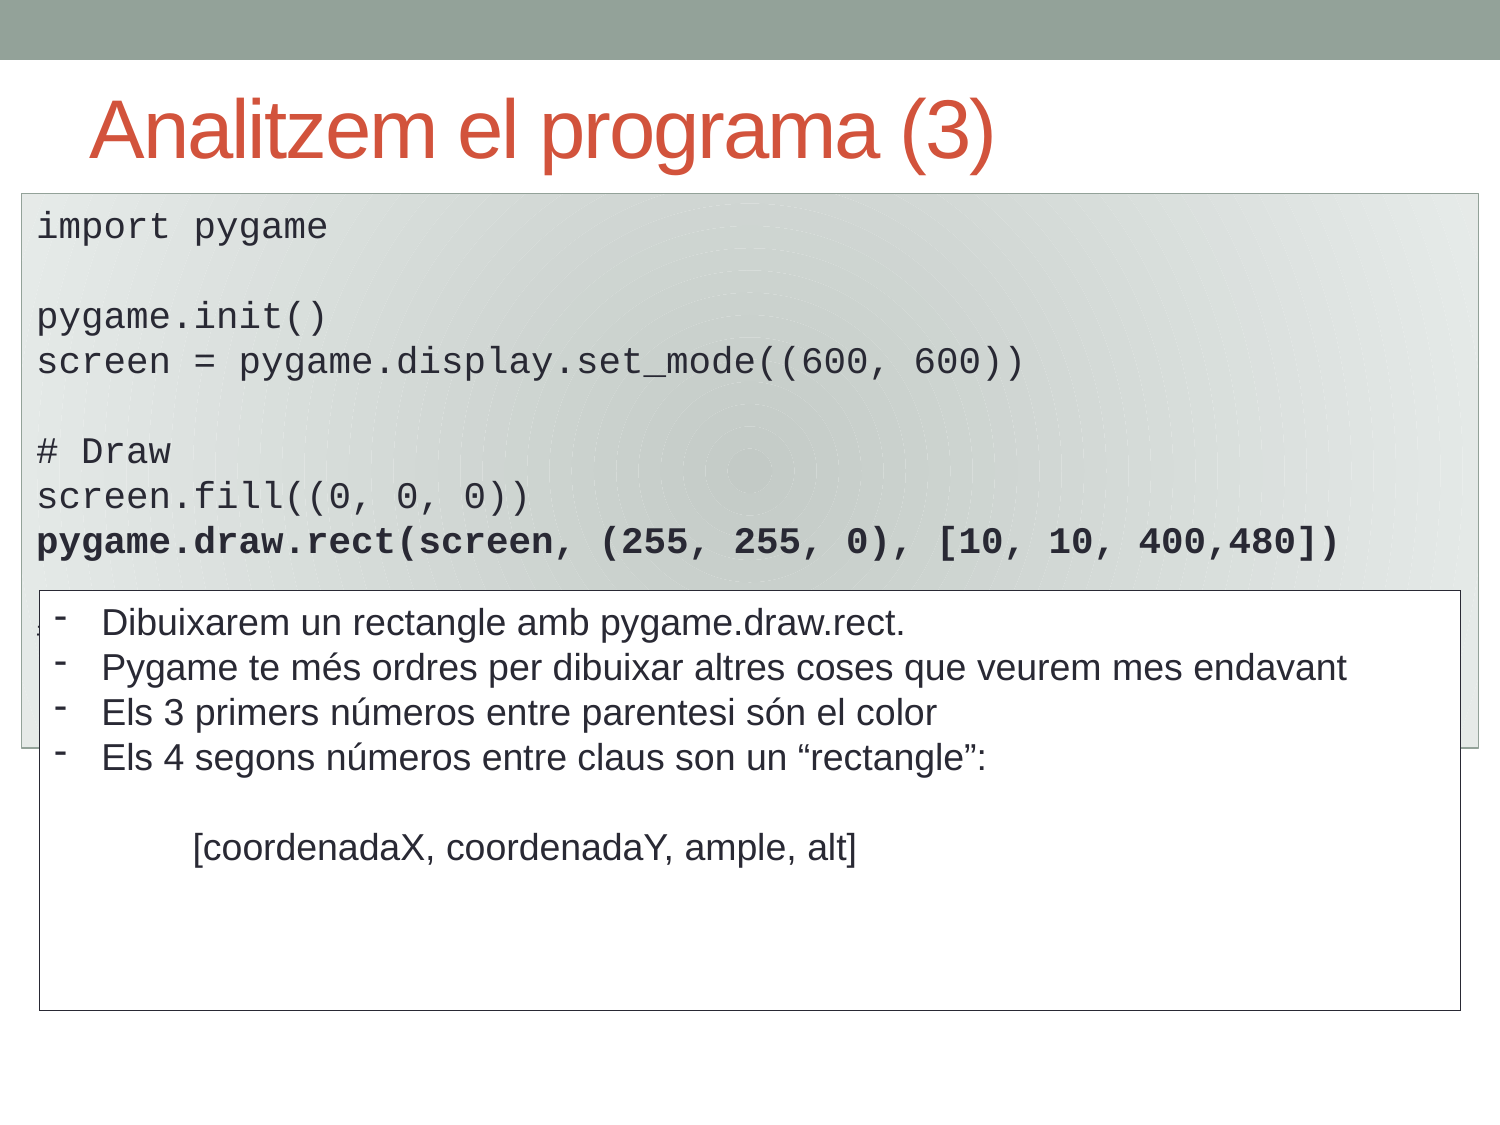

Analitzem el programa (3)
import pygame

pygame.init()
screen = pygame.display.set_mode((600, 600))

# Draw
screen.fill((0, 0, 0))
pygame.draw.rect(screen, (255, 255, 0), [10, 10, 400,480])

# Blit everything
pygame.display.flip()

Dibuixarem un rectangle amb pygame.draw.rect.
Pygame te més ordres per dibuixar altres coses que veurem mes endavant
Els 3 primers números entre parentesi són el color
Els 4 segons números entre claus son un “rectangle”:

      [coordenadaX, coordenadaY, ample, alt]